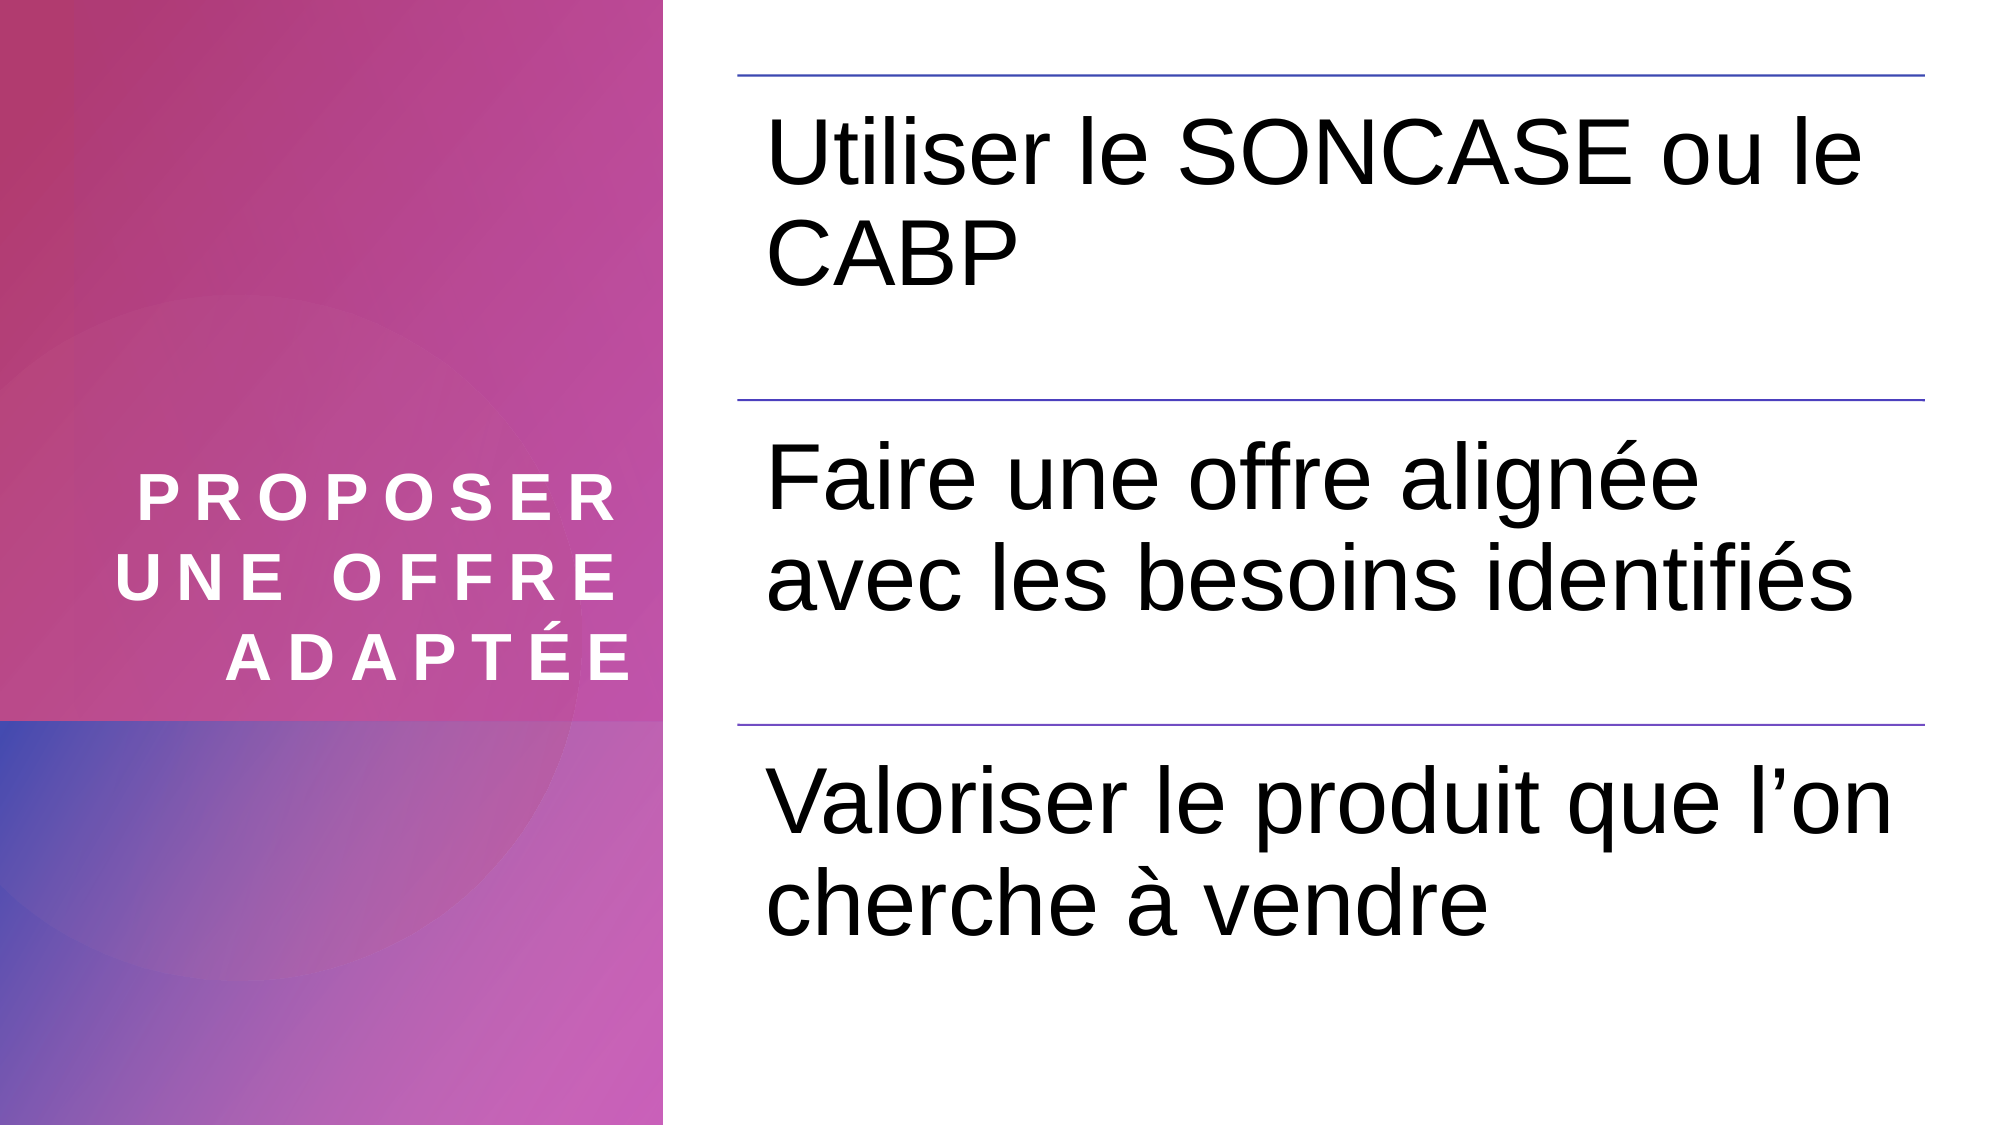

Utiliser le SONCASE ou le CABP
Faire une offre alignée avec les besoins identifiés
Valoriser le produit que l’on cherche à vendre
# Proposer une offre adaptée